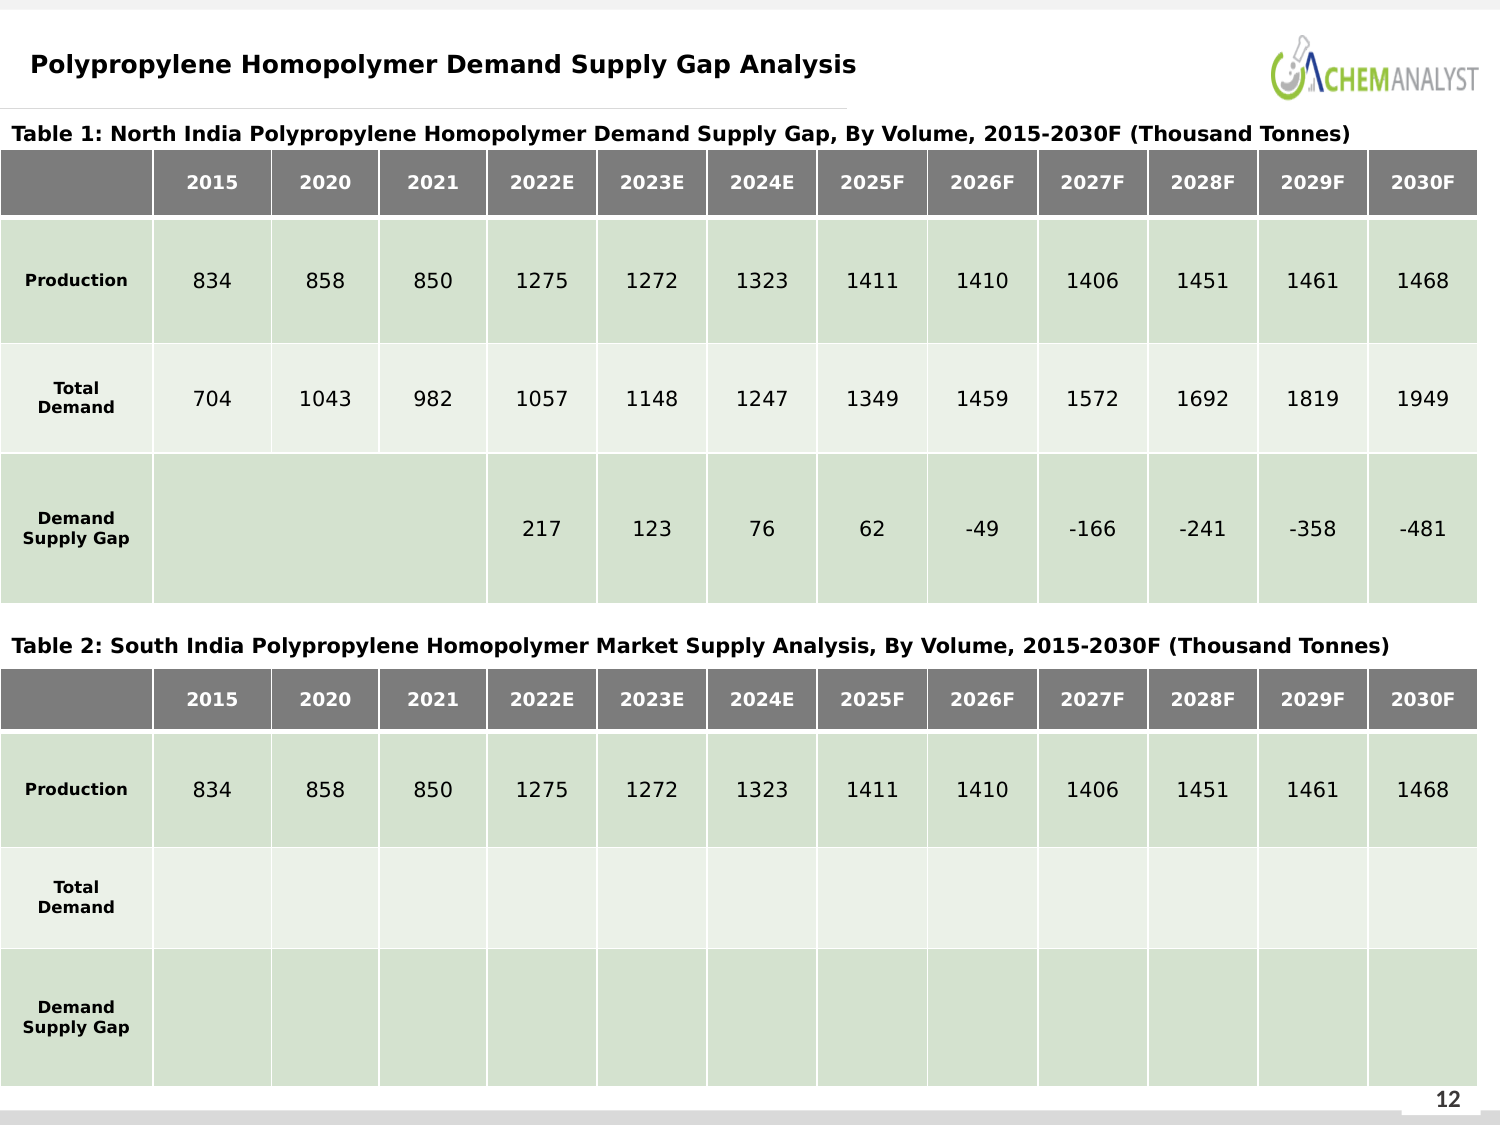

Polypropylene Homopolymer Demand Supply Gap Analysis
Table 1: North India Polypropylene Homopolymer Demand Supply Gap, By Volume, 2015-2030F (Thousand Tonnes)
|  | 2015 | 2020 | 2021 | 2022E | 2023E | 2024E | 2025F | 2026F | 2027F | 2028F | 2029F | 2030F |
| --- | --- | --- | --- | --- | --- | --- | --- | --- | --- | --- | --- | --- |
| Production | 834 | 858 | 850 | 1275 | 1272 | 1323 | 1411 | 1410 | 1406 | 1451 | 1461 | 1468 |
| Total Demand | 704 | 1043 | 982 | 1057 | 1148 | 1247 | 1349 | 1459 | 1572 | 1692 | 1819 | 1949 |
| Demand Supply Gap |  |  |  | 217 | 123 | 76 | 62 | -49 | -166 | -241 | -358 | -481 |
Table 2: South India Polypropylene Homopolymer Market Supply Analysis, By Volume, 2015-2030F (Thousand Tonnes)
|  | 2015 | 2020 | 2021 | 2022E | 2023E | 2024E | 2025F | 2026F | 2027F | 2028F | 2029F | 2030F |
| --- | --- | --- | --- | --- | --- | --- | --- | --- | --- | --- | --- | --- |
| Production | 834 | 858 | 850 | 1275 | 1272 | 1323 | 1411 | 1410 | 1406 | 1451 | 1461 | 1468 |
| Total Demand |  |  |  |  |  |  |  |  |  |  |  |  |
| Demand Supply Gap |  |  |  |  |  |  |  |  |  |  |  |  |